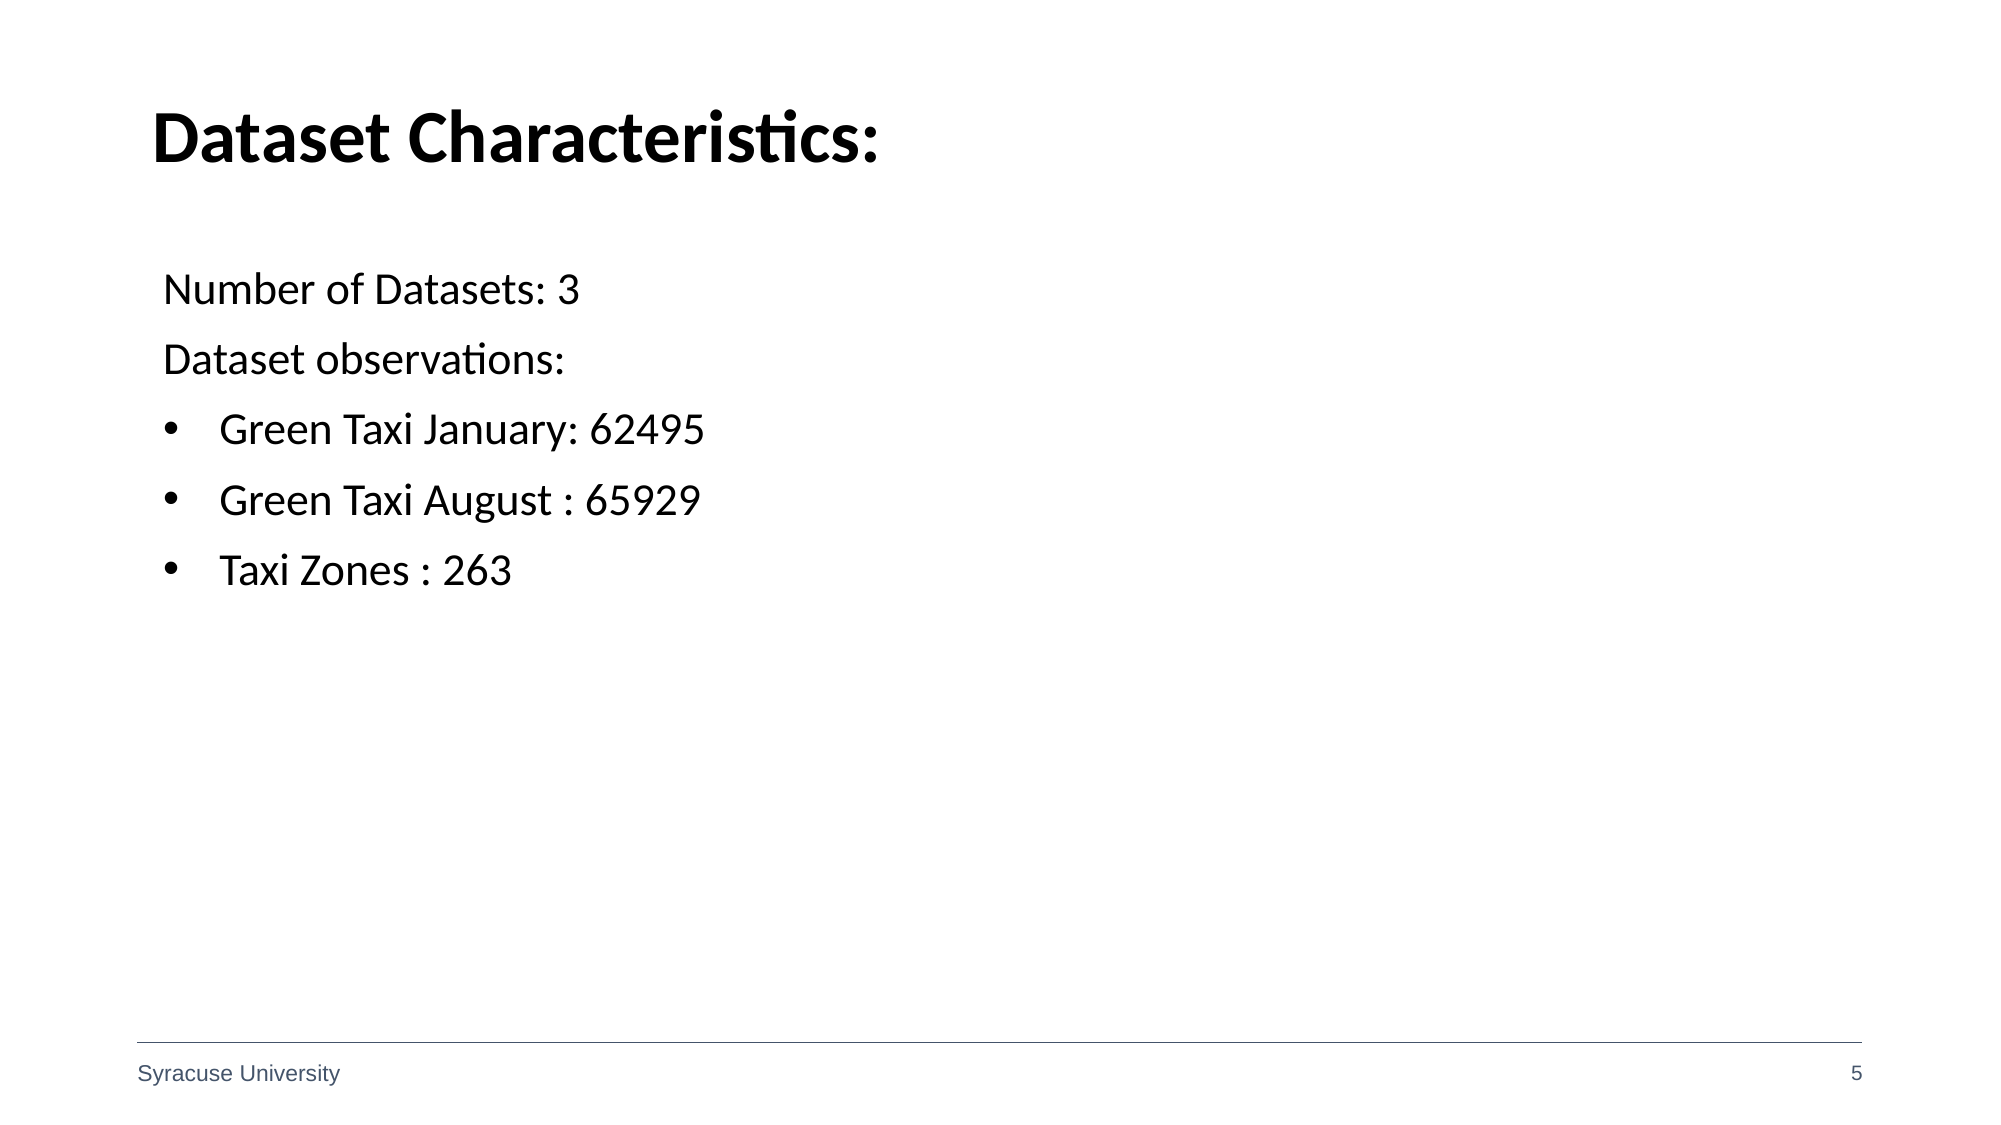

# Dataset Characteristics:
Number of Datasets: 3
Dataset observations:
Green Taxi January: 62495
Green Taxi August : 65929
Taxi Zones : 263